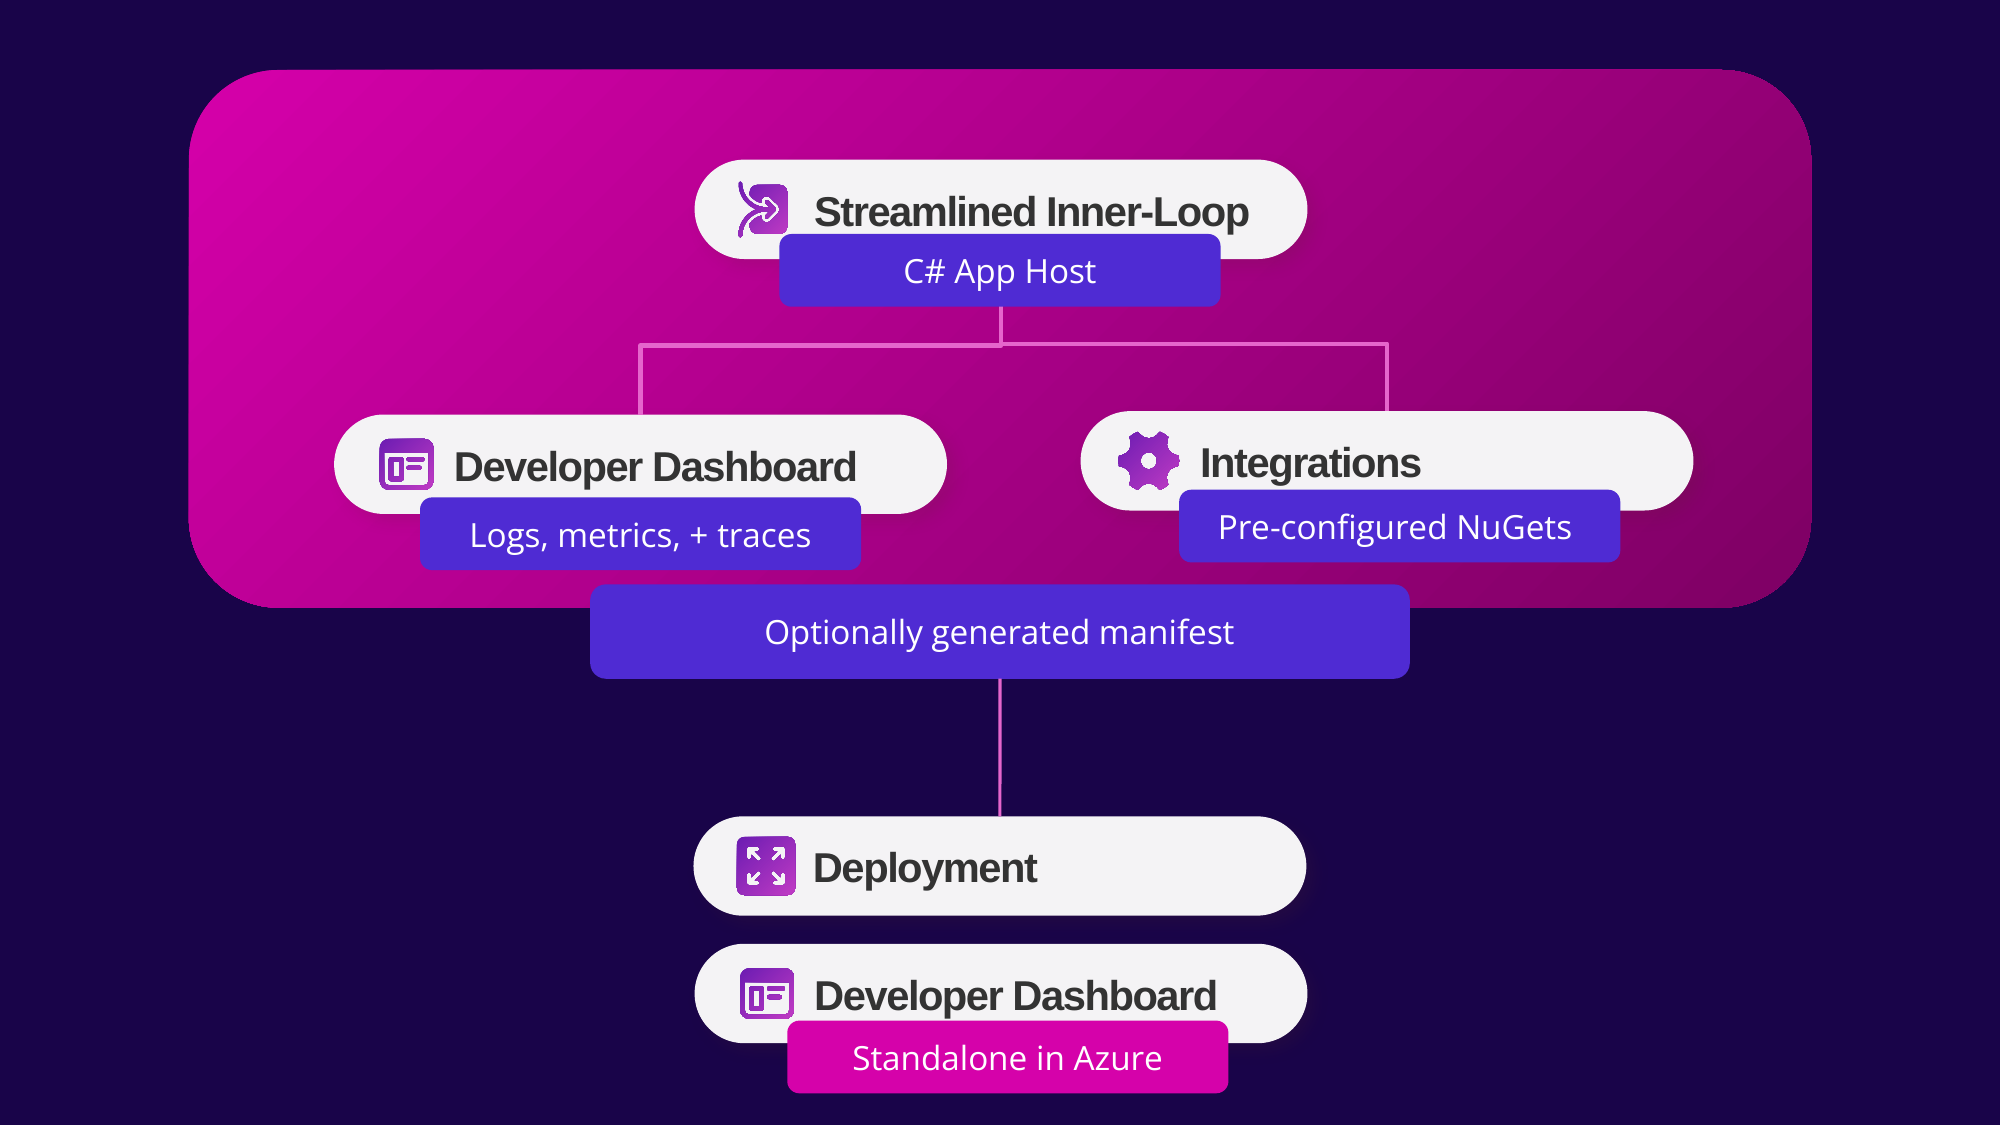

Streamlined Inner-Loop

C# App Host
Integrations

Developer Dashboard

Pre-configured NuGets
Logs, metrics, + traces
Optionally generated manifest
Deployment

Developer Dashboard

Standalone in Azure